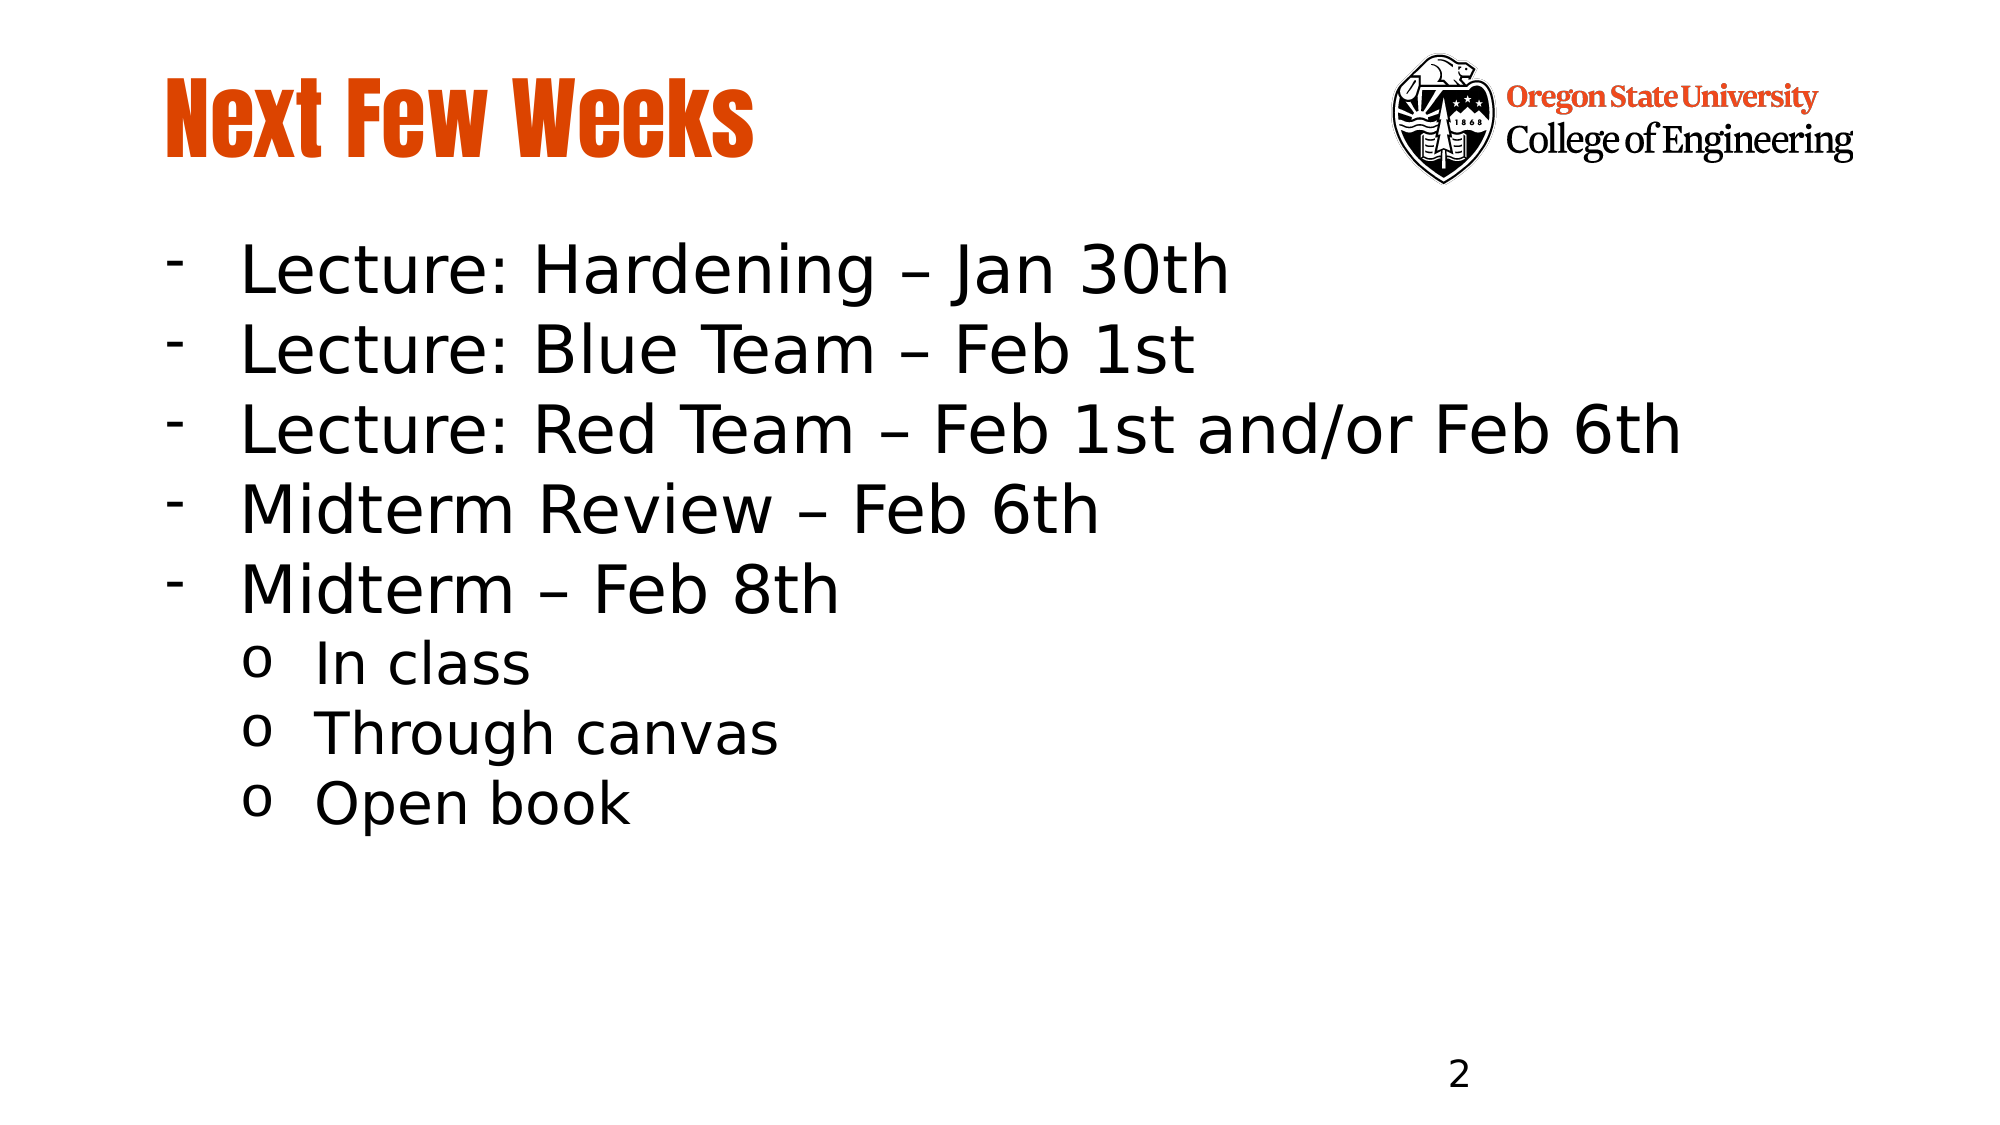

# Next Few Weeks
Lecture: Hardening – Jan 30th
Lecture: Blue Team – Feb 1st
Lecture: Red Team – Feb 1st and/or Feb 6th
Midterm Review – Feb 6th
Midterm – Feb 8th
In class
Through canvas
Open book
2